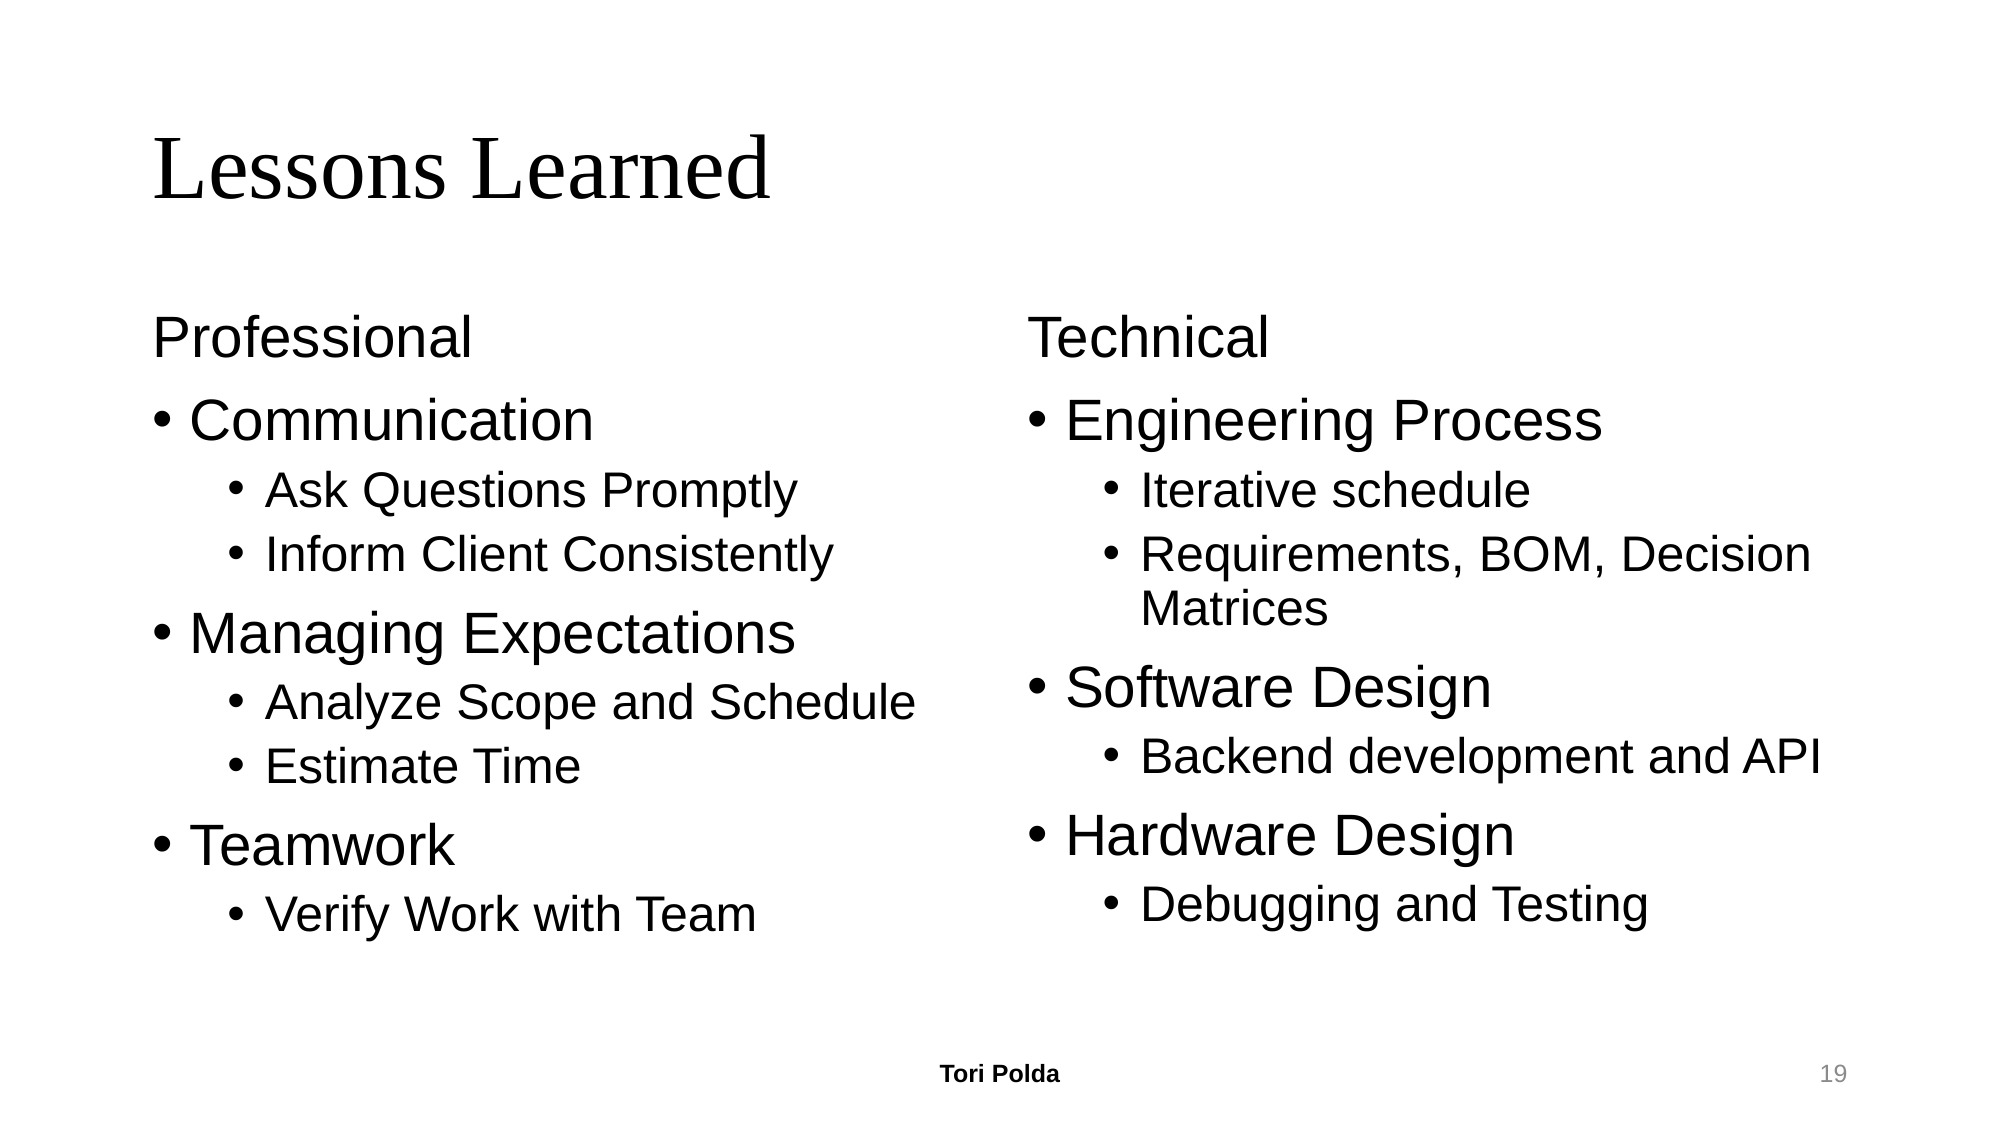

# Lessons Learned
Professional
Communication
Ask Questions Promptly
Inform Client Consistently
Managing Expectations
Analyze Scope and Schedule
Estimate Time
Teamwork
Verify Work with Team

Technical
Engineering Process
Iterative schedule
Requirements, BOM, Decision Matrices
Software Design
Backend development and API
Hardware Design
Debugging and Testing

Tori Polda
19